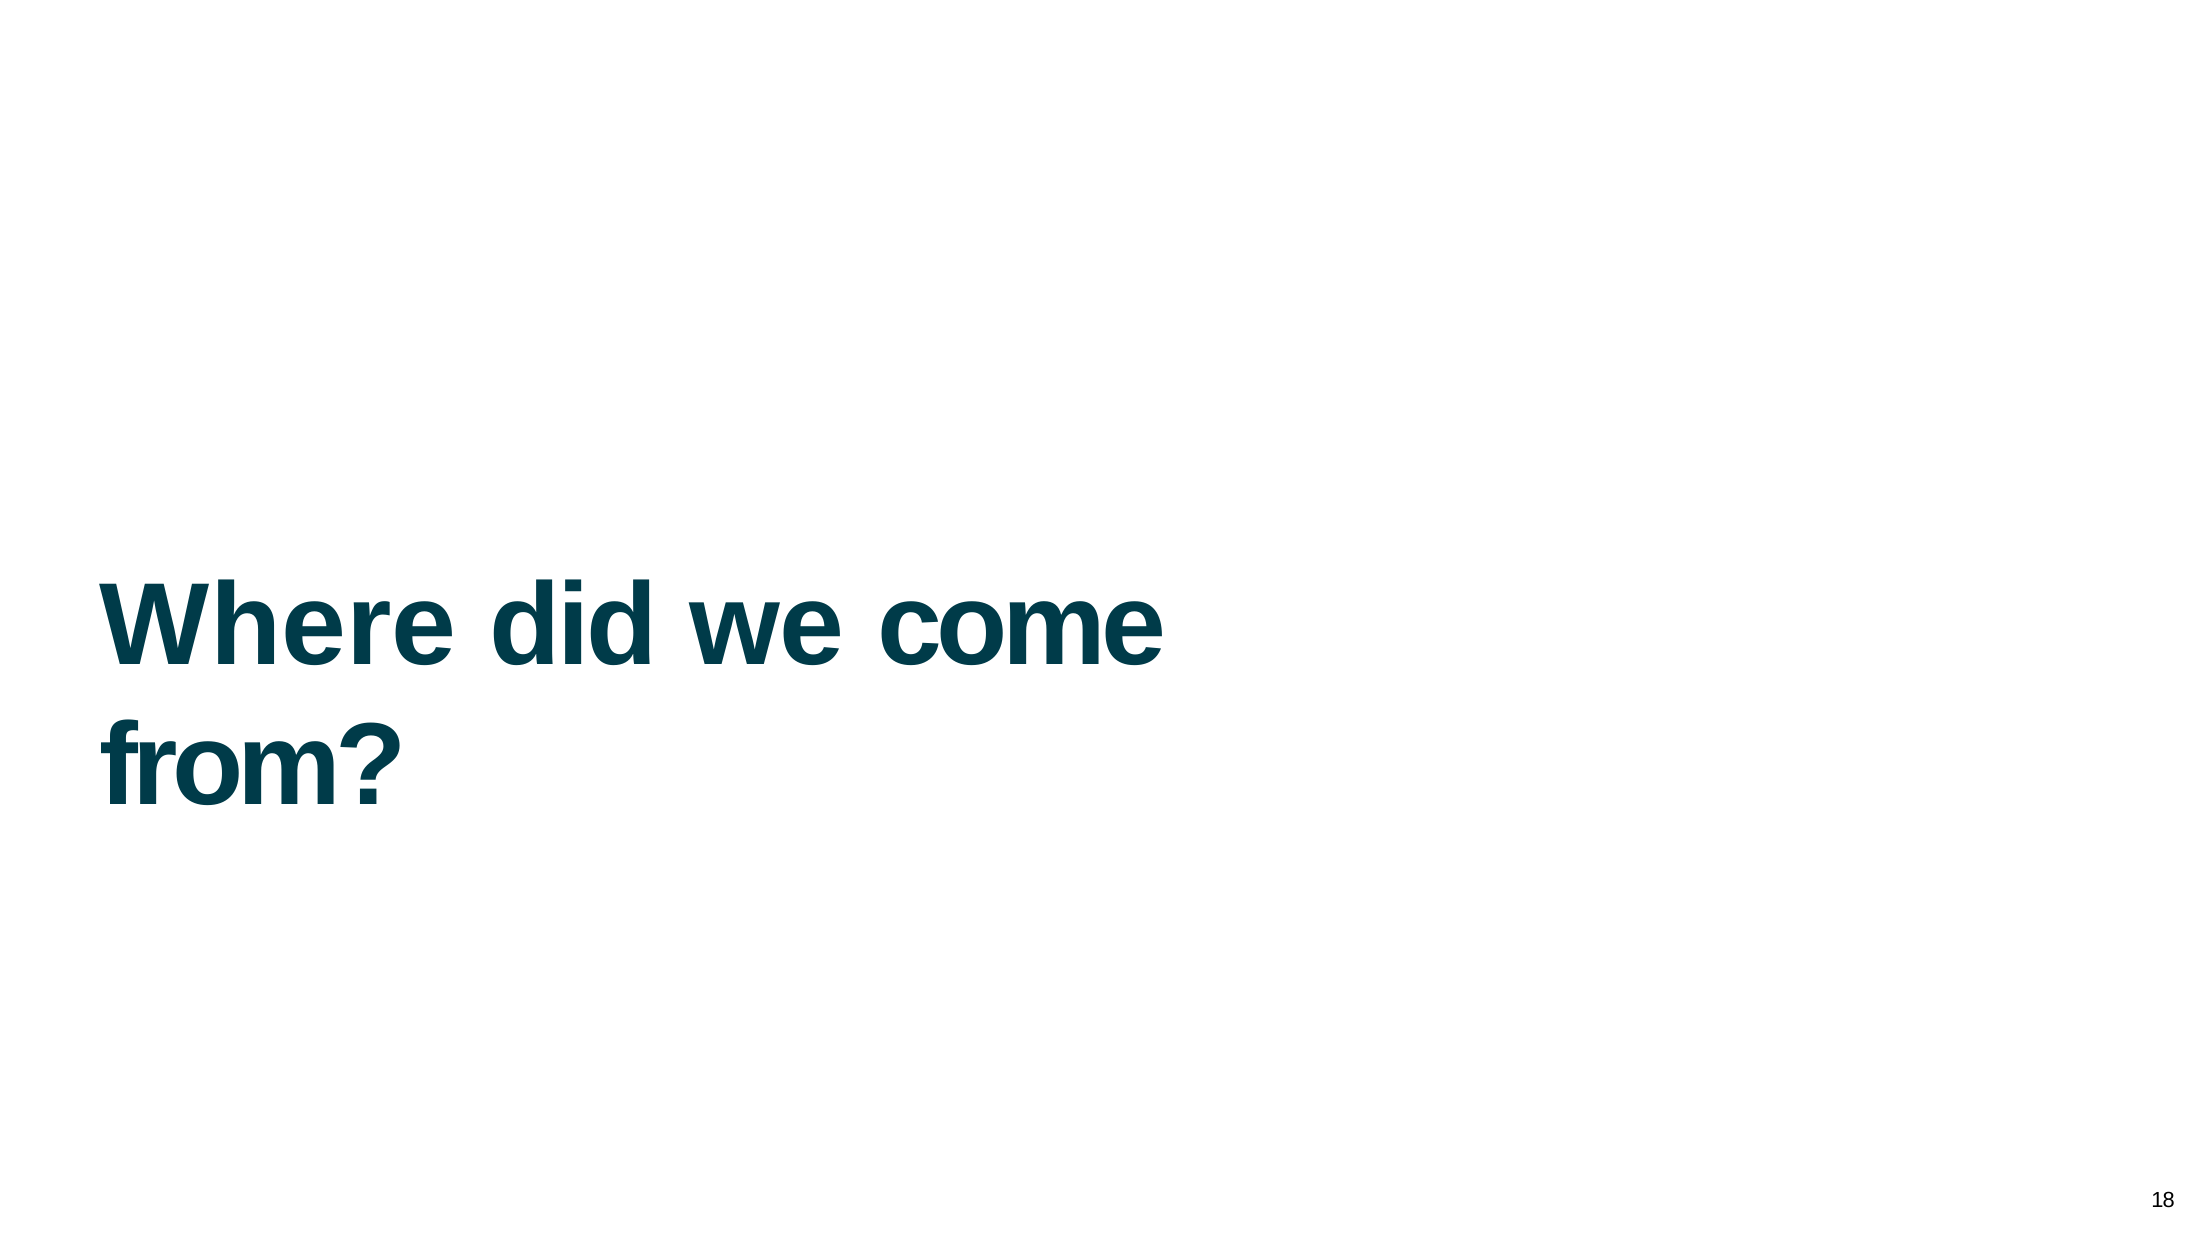

# Where did we come from?
18